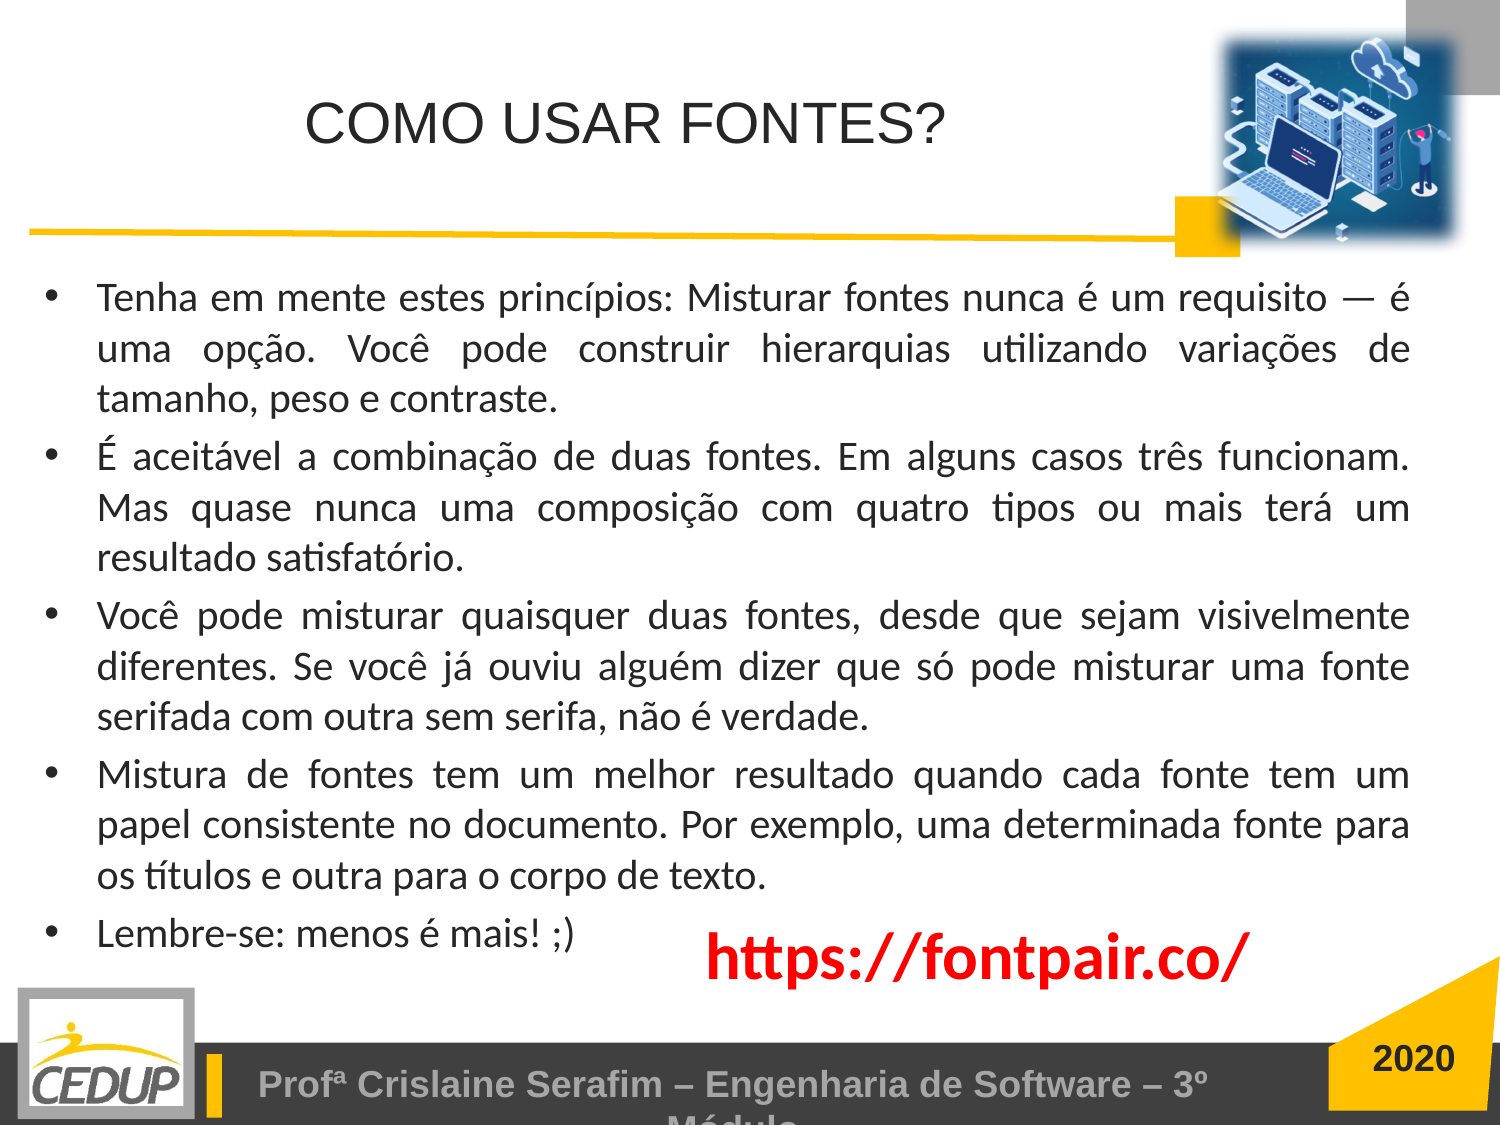

# COMO USAR FONTES?
Tenha em mente estes princípios: Misturar fontes nunca é um requisito — é uma opção. Você pode construir hierarquias utilizando variações de tamanho, peso e contraste.
É aceitável a combinação de duas fontes. Em alguns casos três funcionam. Mas quase nunca uma composição com quatro tipos ou mais terá um resultado satisfatório.
Você pode misturar quaisquer duas fontes, desde que sejam visivelmente diferentes. Se você já ouviu alguém dizer que só pode misturar uma fonte serifada com outra sem serifa, não é verdade.
Mistura de fontes tem um melhor resultado quando cada fonte tem um papel consistente no documento. Por exemplo, uma determinada fonte para os títulos e outra para o corpo de texto.
Lembre-se: menos é mais! ;)

https://fontpair.co/